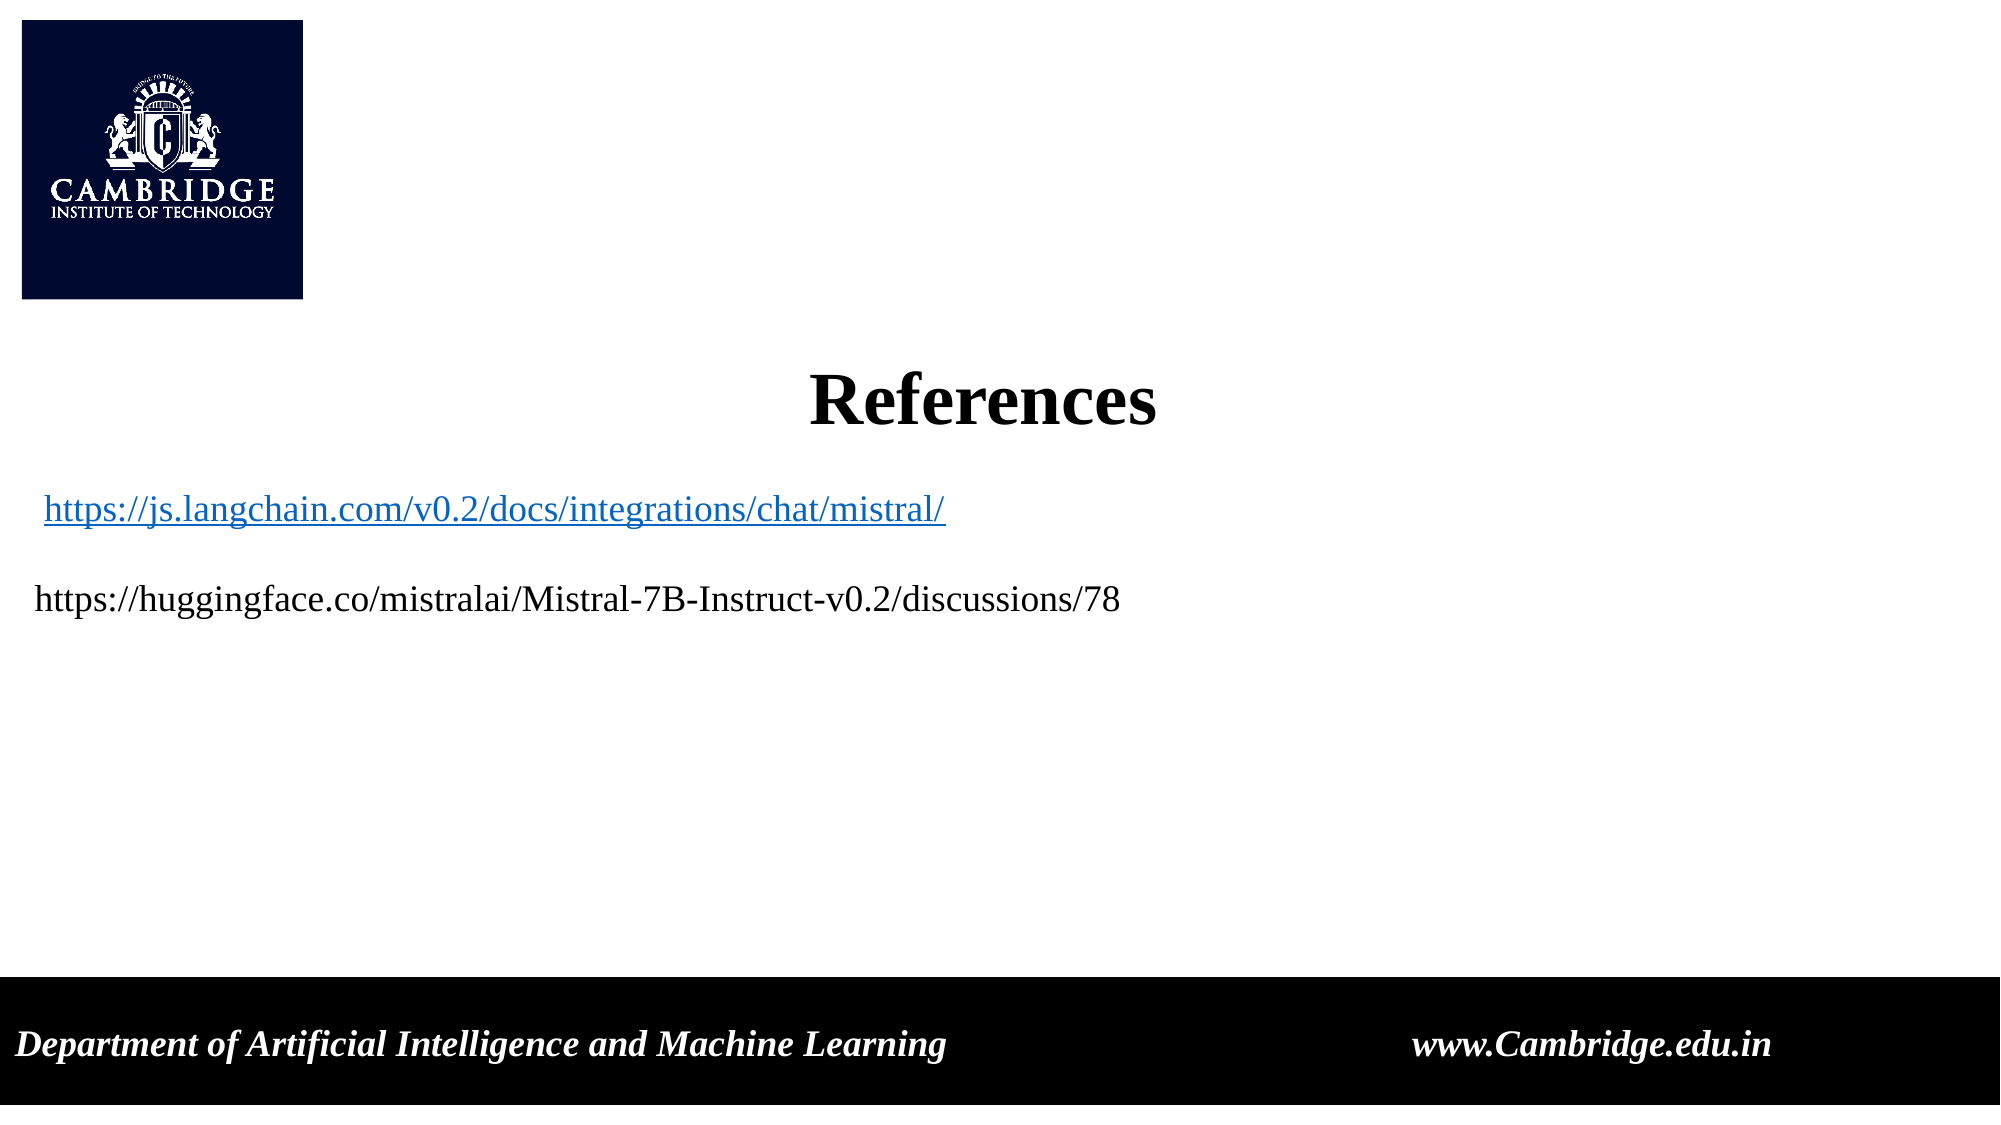

References

 https://js.langchain.com/v0.2/docs/integrations/chat/mistral/

https://huggingface.co/mistralai/Mistral-7B-Instruct-v0.2/discussions/78
Department of Artificial Intelligence and Machine Learning                                                 www.Cambridge.edu.in